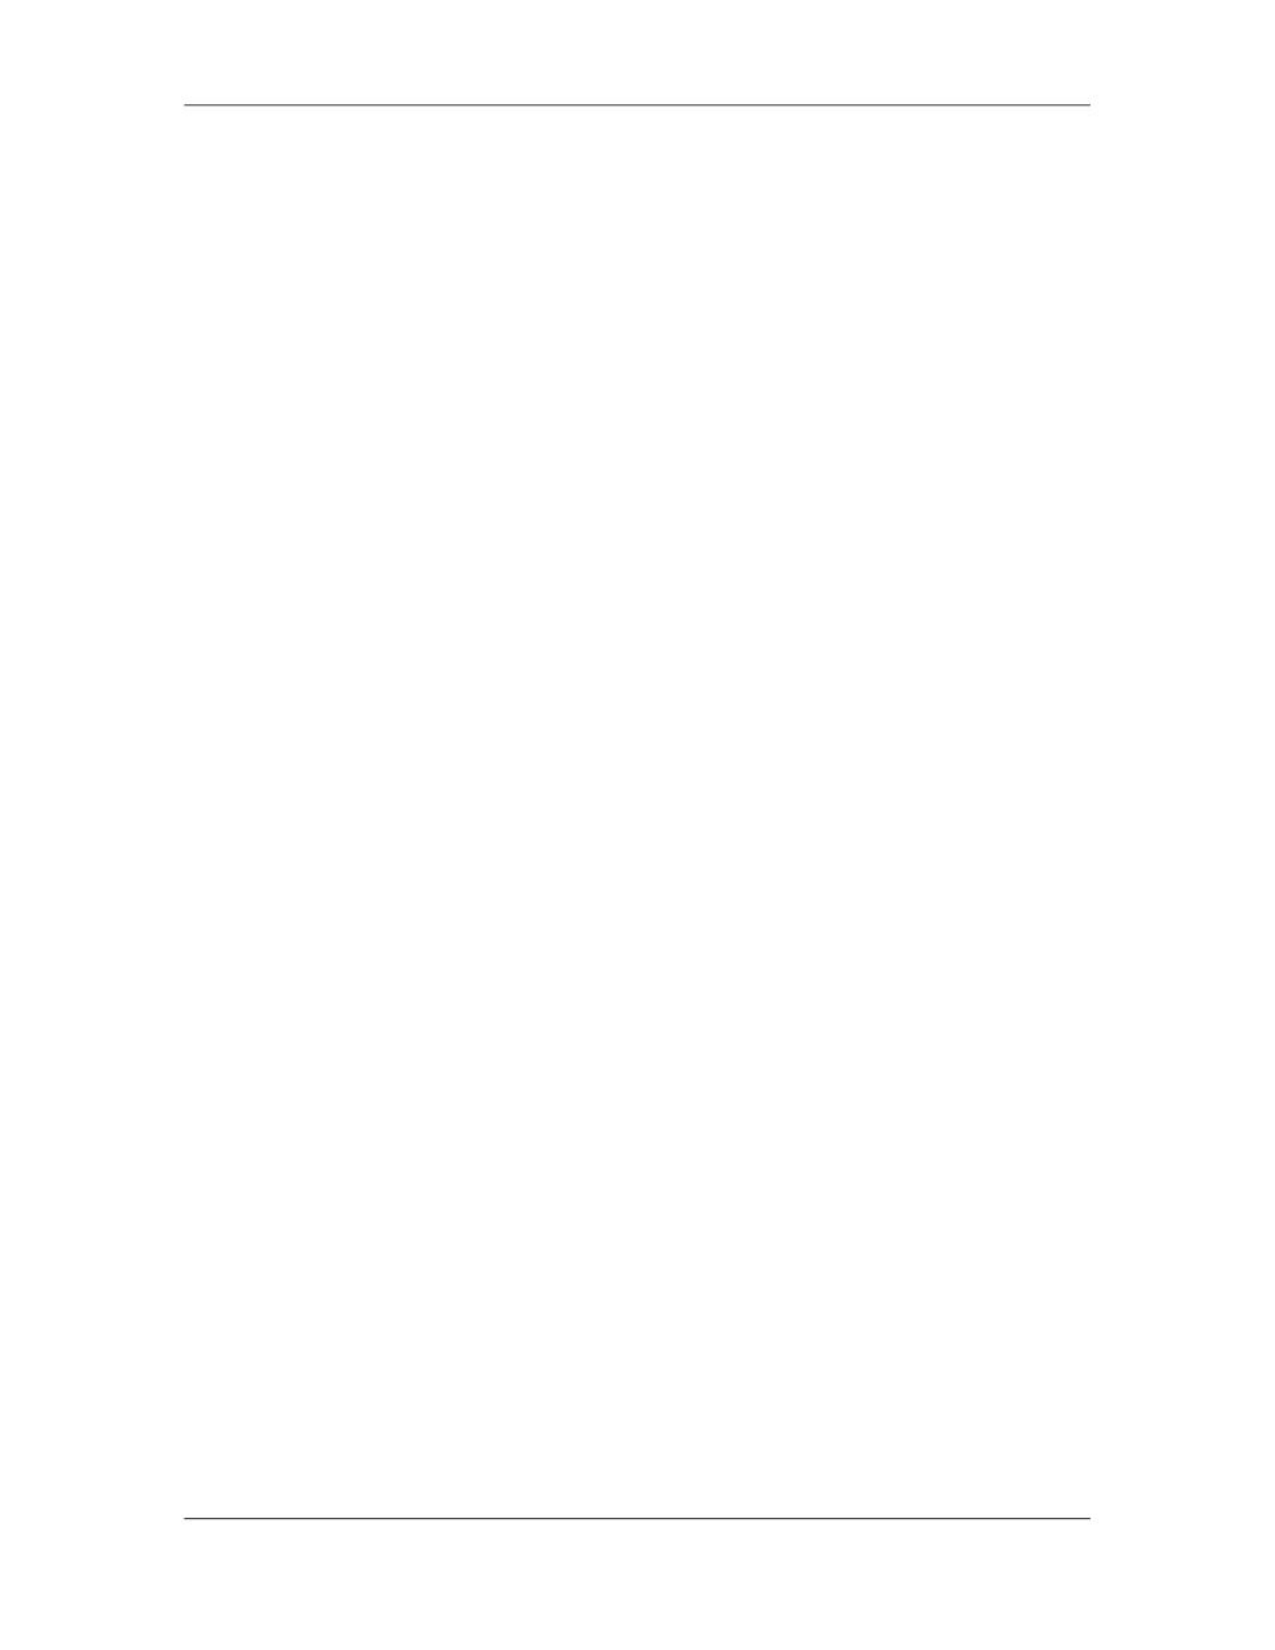

Software Project Management (CS615)

																																																																																																									closed immediately after implementation. The tasks that you perform in project

																																																																																																									closedown are mentioned below:

																																																																																										•										Prepare closedown report: The project closedown report contains the results of

																																																																																																									the causal analysis that you do for the project. This contains an analysis of what
																																																																																																									went wrong, what went right, and what you could have done better in the software

																																																																																																									project.

																																																																																										•										Identify learning: You also need to assess the entire software project and the
																																																																																																									results of the causal analysis to identify the key learning points from the software

																																																																																																									project. This helps you identify areas of improvement for future projects. The
																																																																																																									learning points can also be used by the organization as considerations while

																																																																																																									planning and executing the next software project.

																																																																																										•										Identify reusable software components: Reusing software components enables

																																																																																																									you to lower the cost, time, and effort required to complete the software project
																																																																																																									successfully. After project closedown, you identify the software components that

																																																																																																									can be reused in future projects of similar nature. The software components
																																																																																																									prepared for a software project may be complete, partially complete, or in the

																																																																																																									design stage. These components or their designs can be assessed for usability in
																																																																																																									future projects.

																																																																																										•										Create reference material: After the project is complete, you can create white

																																																																																																									papers and reference documents. This can be a significant contribution to the
																																																																																																									organization and the application area of the software by creating an authoritative

																																																																																																									knowledge base.

																																																																											2.10 										Project Management Myths

																																																																																																									In most cases, you learn the skills required to manage a software project while on
																																																																																																									the job. As a result, most software project managers practice a lot of management

																																																																																																									techniques that are of doubtful authenticity. Many software project managers
																																																																																																									learn about the so-called management skills and concepts that are actually myths.

																																																																																										⇒					Clarifying the Project Management Myths

																																																																																																									The following list aims to clarify some of the more prevalent myths in software
																																																																																																									project management.

																																																																																																									1.							Combining the best resources with the worst resources available for a

																																																																																																																								software project helps to complete the project successfully.

																																																																																																									2.							A general statement of objectives is sufficient to begin work on the software
																																																																																																																								project.

																																																																																								                                                                                                                                 81

																																																																																																																																																																																						© Copyright Virtual University of Pakistan